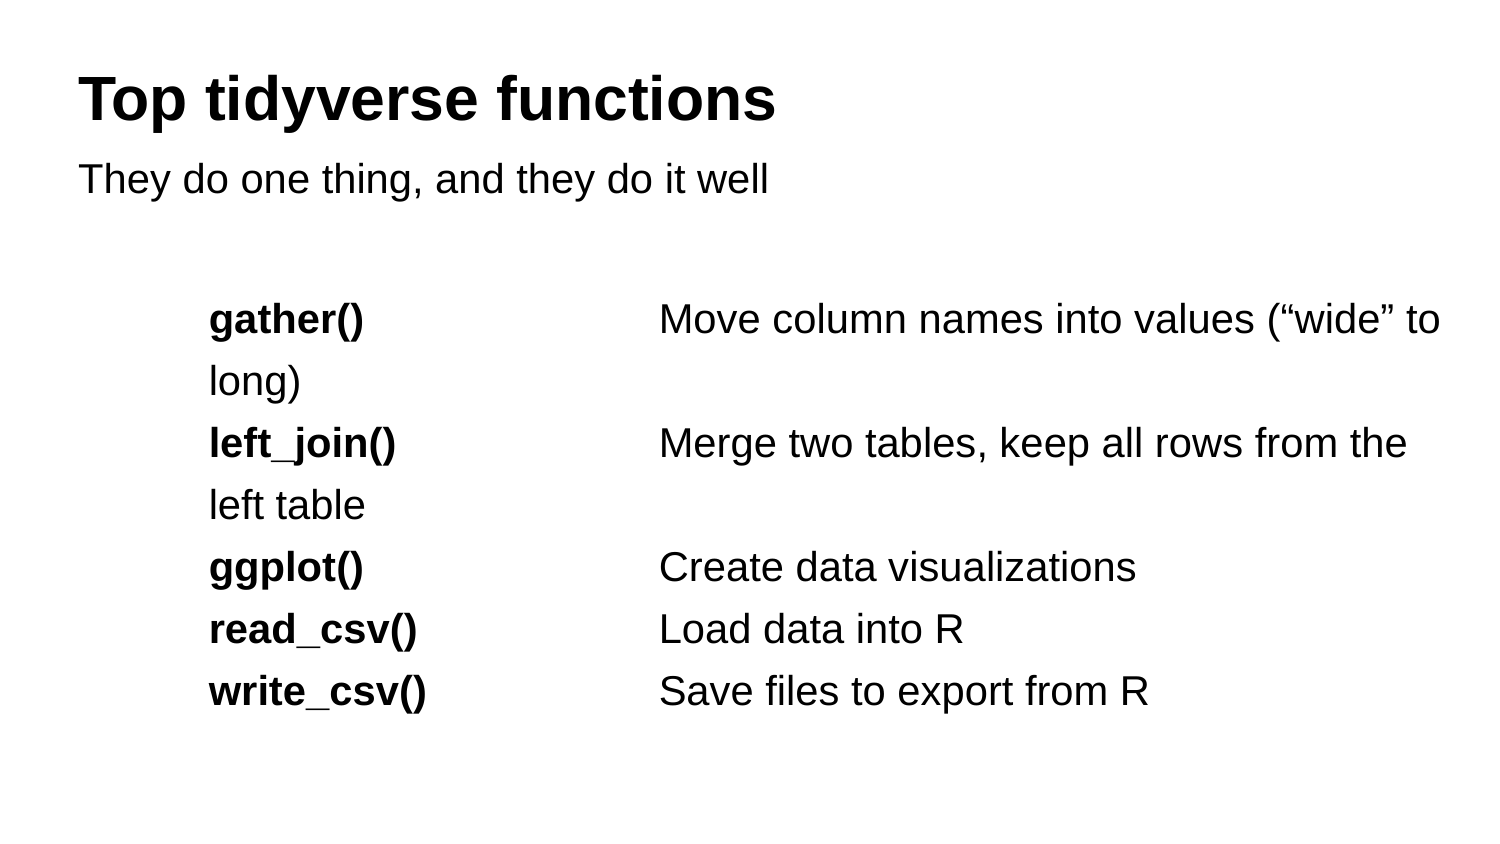

Top tidyverse functions
They do one thing, and they do it well
gather() 	 	Move column names into values (“wide” to long)
left_join()  		Merge two tables, keep all rows from the left table
ggplot()  		Create data visualizations
read_csv()		Load data into R
write_csv()		Save files to export from R